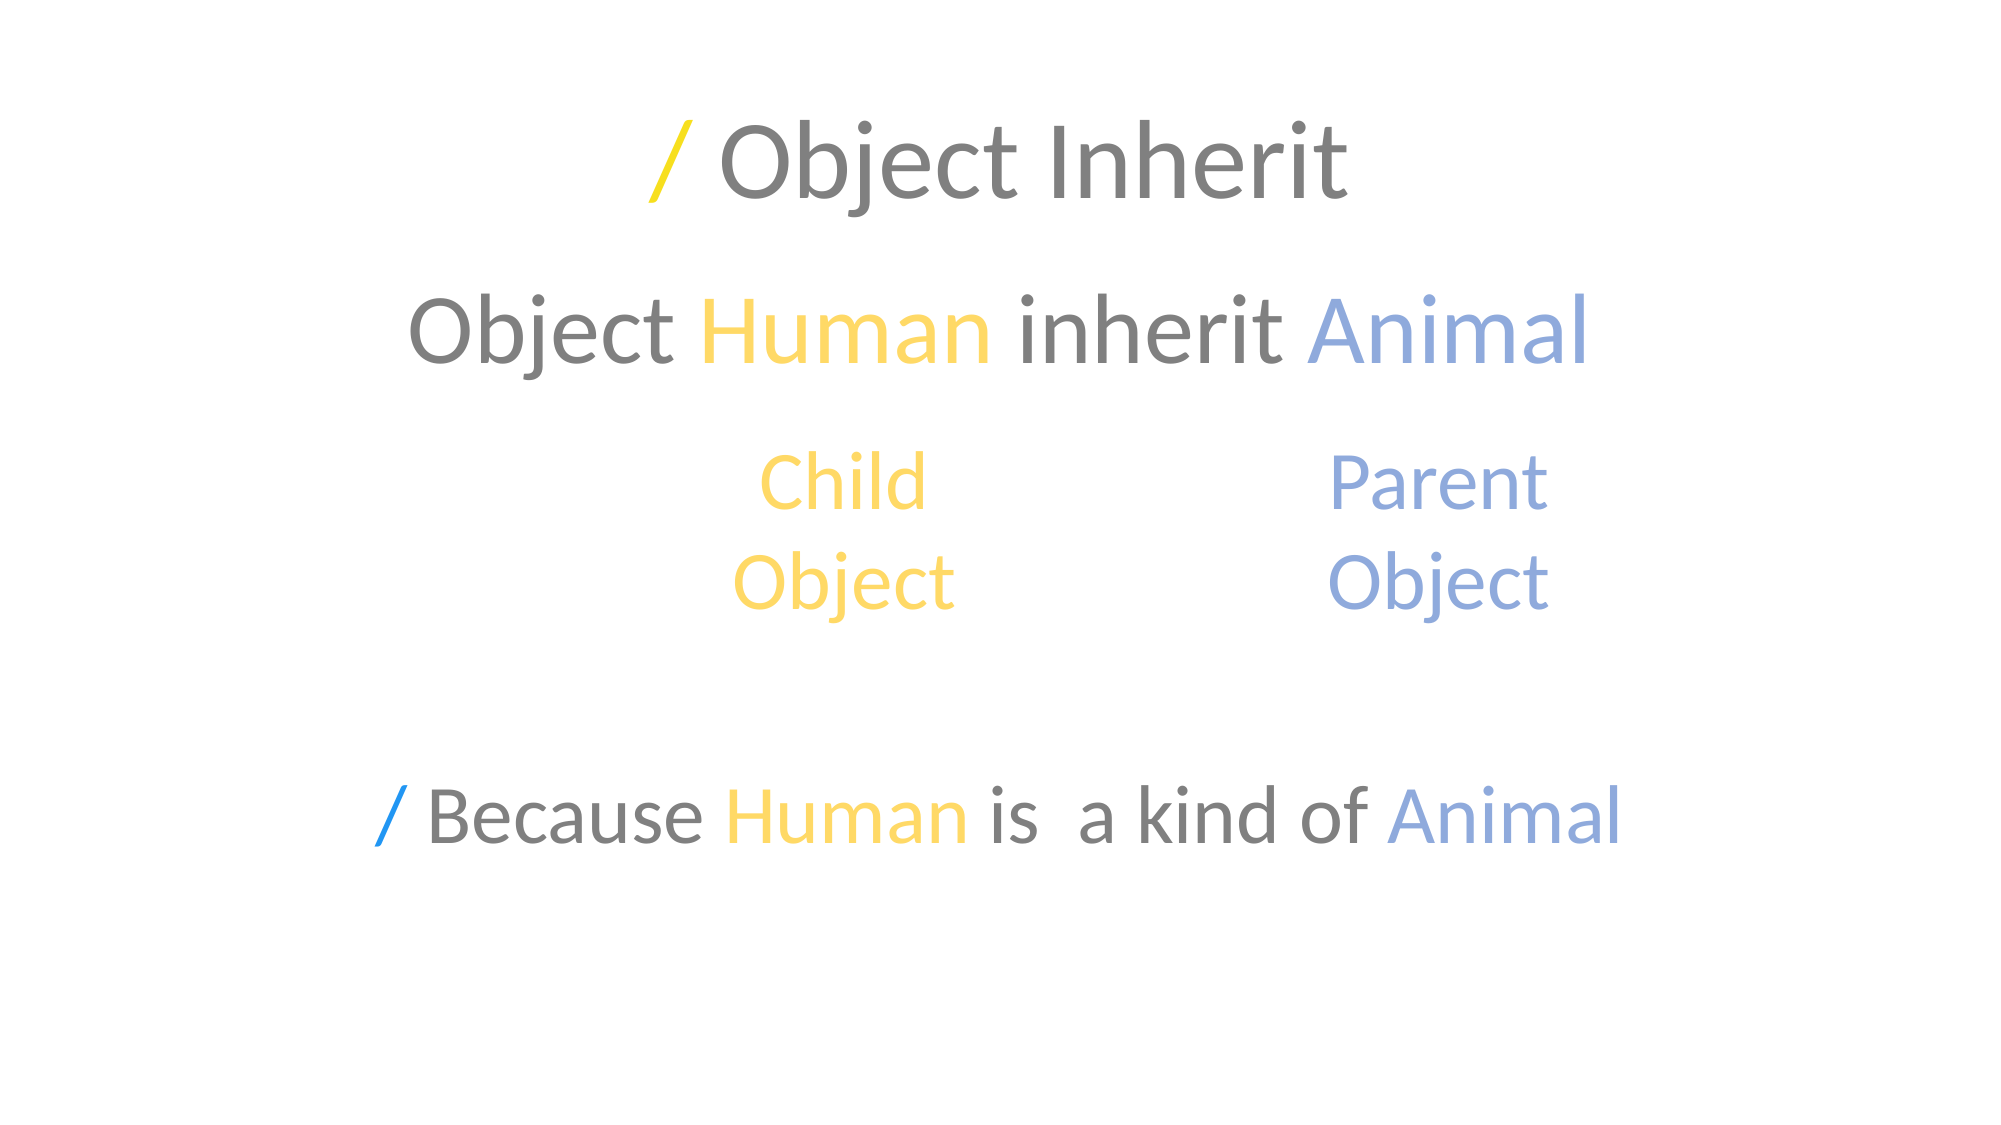

/ Object Inherit
Object Human inherit Animal
Child Object
Parent Object
/ Because Human is  a kind of Animal